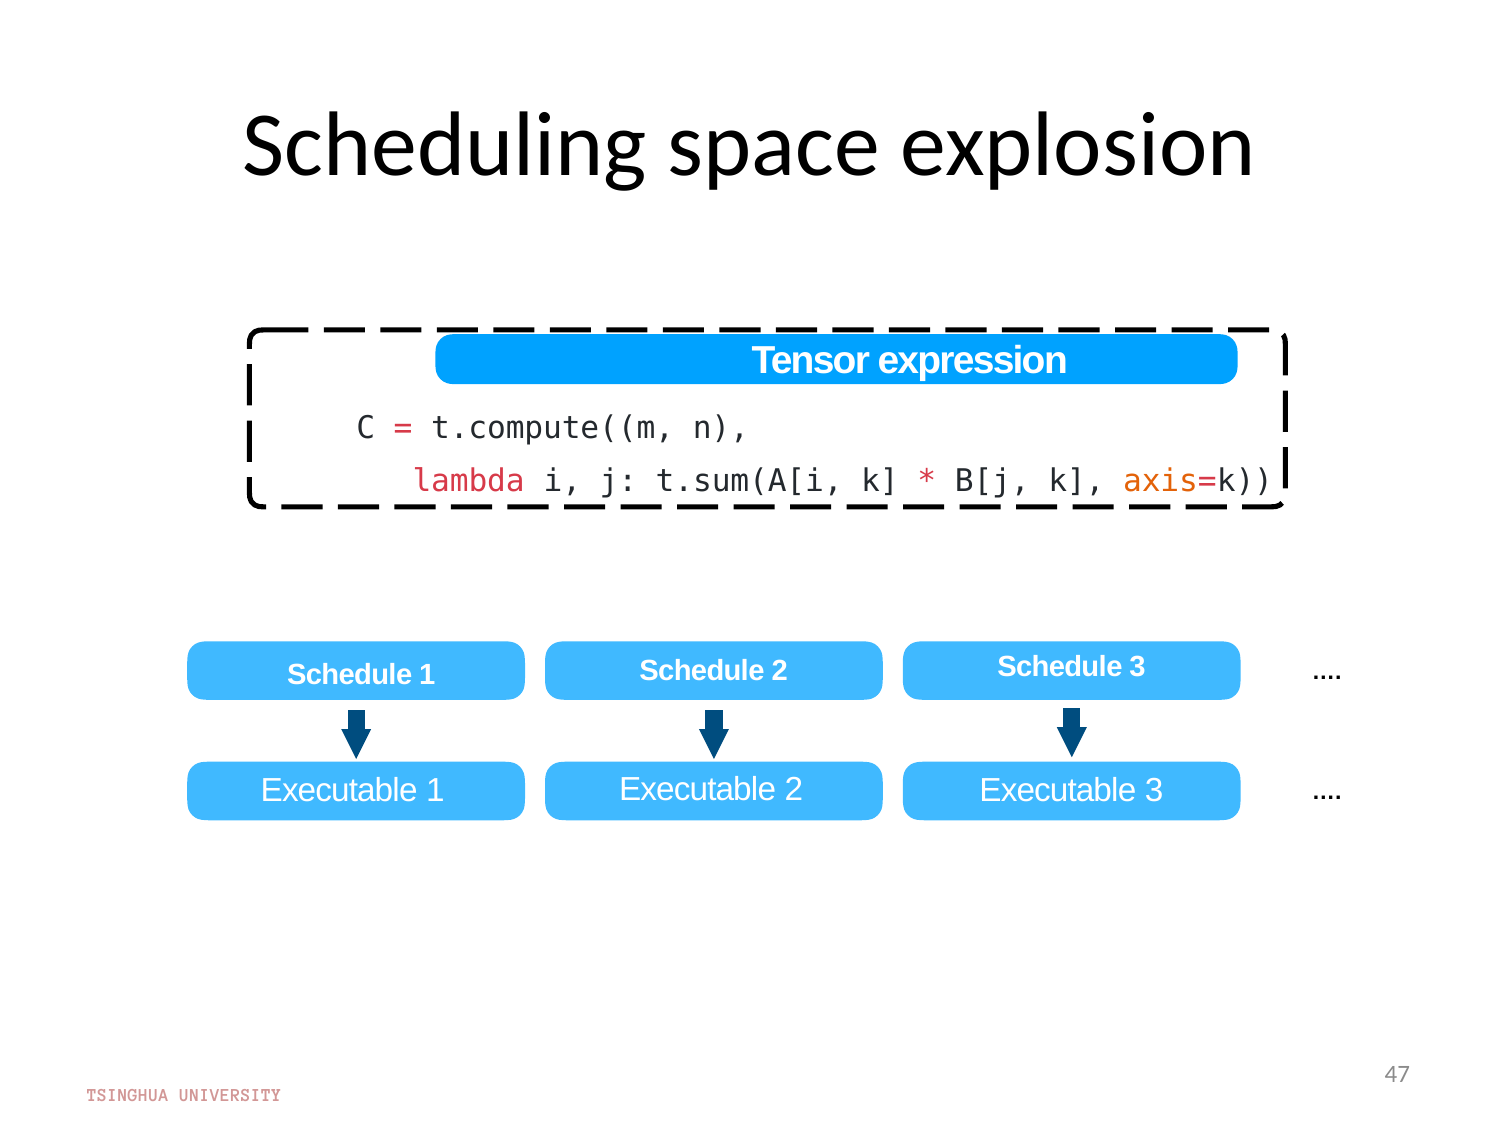

# Scheduling space explosion

                 Tensor expression
C = t.compute((m, n),
lambda i, j: t.sum(A[i, k] * B[j, k], axis=k))

  Schedule 3

  Schedule 2

  Schedule 1
….

Executable 2
Executable 3
Executable 1
….
47
TSINGHUA UNIVERSITY